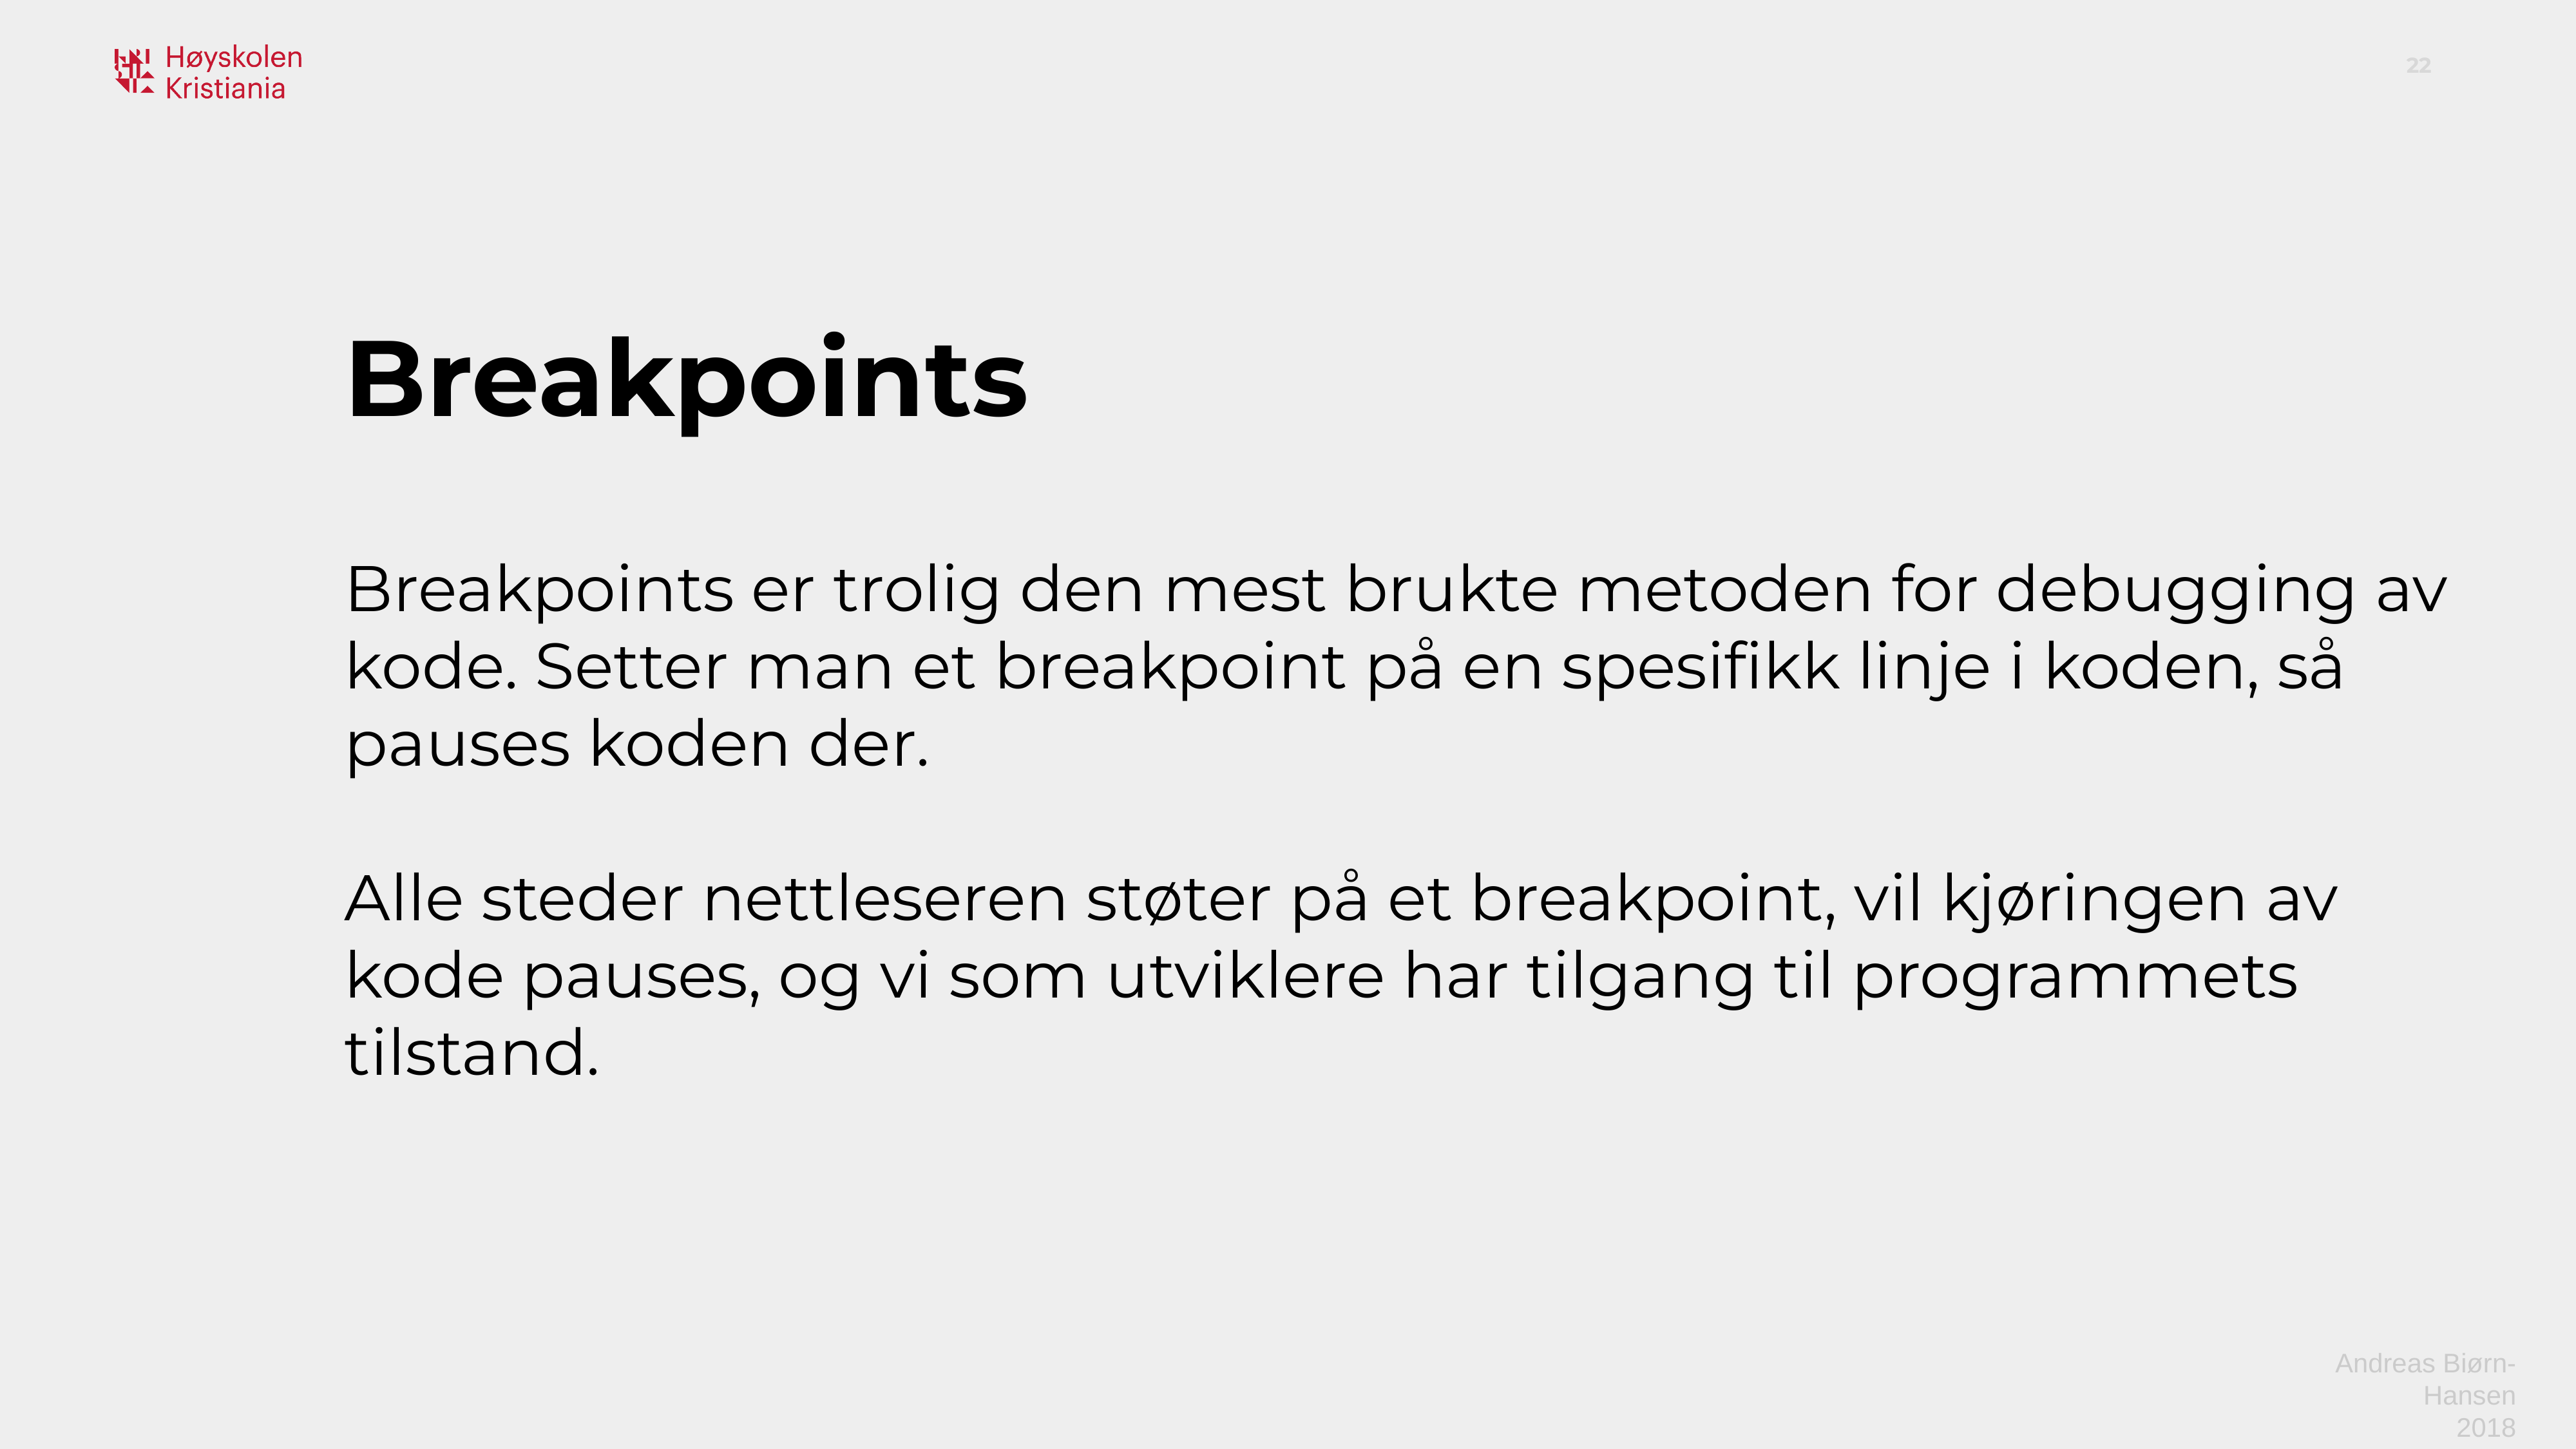

Breakpoints
Breakpoints er trolig den mest brukte metoden for debugging av kode. Setter man et breakpoint på en spesifikk linje i koden, så pauses koden der.

Alle steder nettleseren støter på et breakpoint, vil kjøringen av kode pauses, og vi som utviklere har tilgang til programmets tilstand.